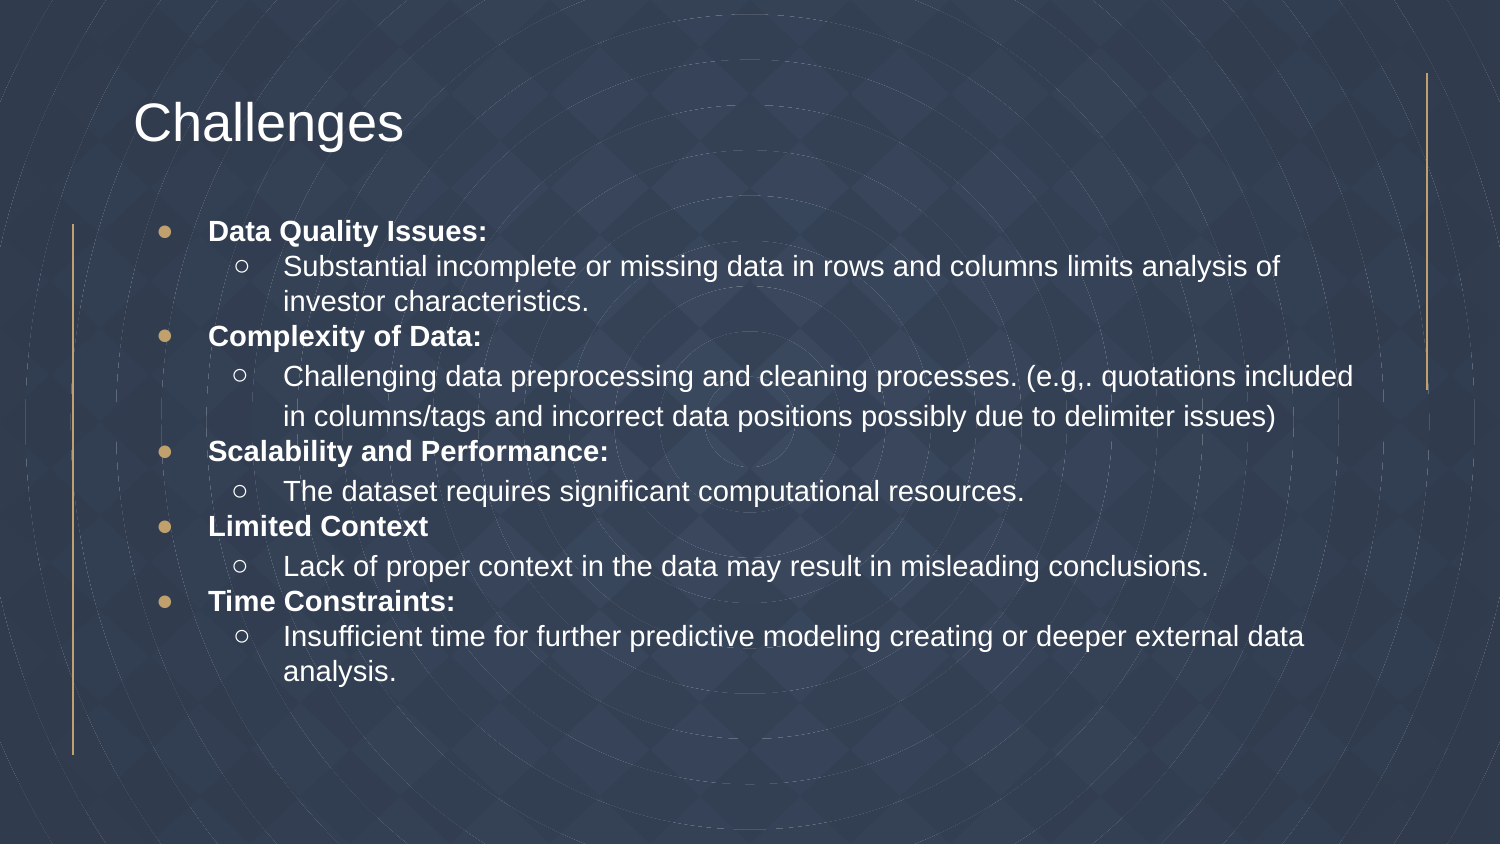

# Challenges
Data Quality Issues:
Substantial incomplete or missing data in rows and columns limits analysis of investor characteristics.
Complexity of Data:
Challenging data preprocessing and cleaning processes. (e.g,. quotations included in columns/tags and incorrect data positions possibly due to delimiter issues)
Scalability and Performance:
The dataset requires significant computational resources.
Limited Context
Lack of proper context in the data may result in misleading conclusions.
Time Constraints:
Insufficient time for further predictive modeling creating or deeper external data analysis.